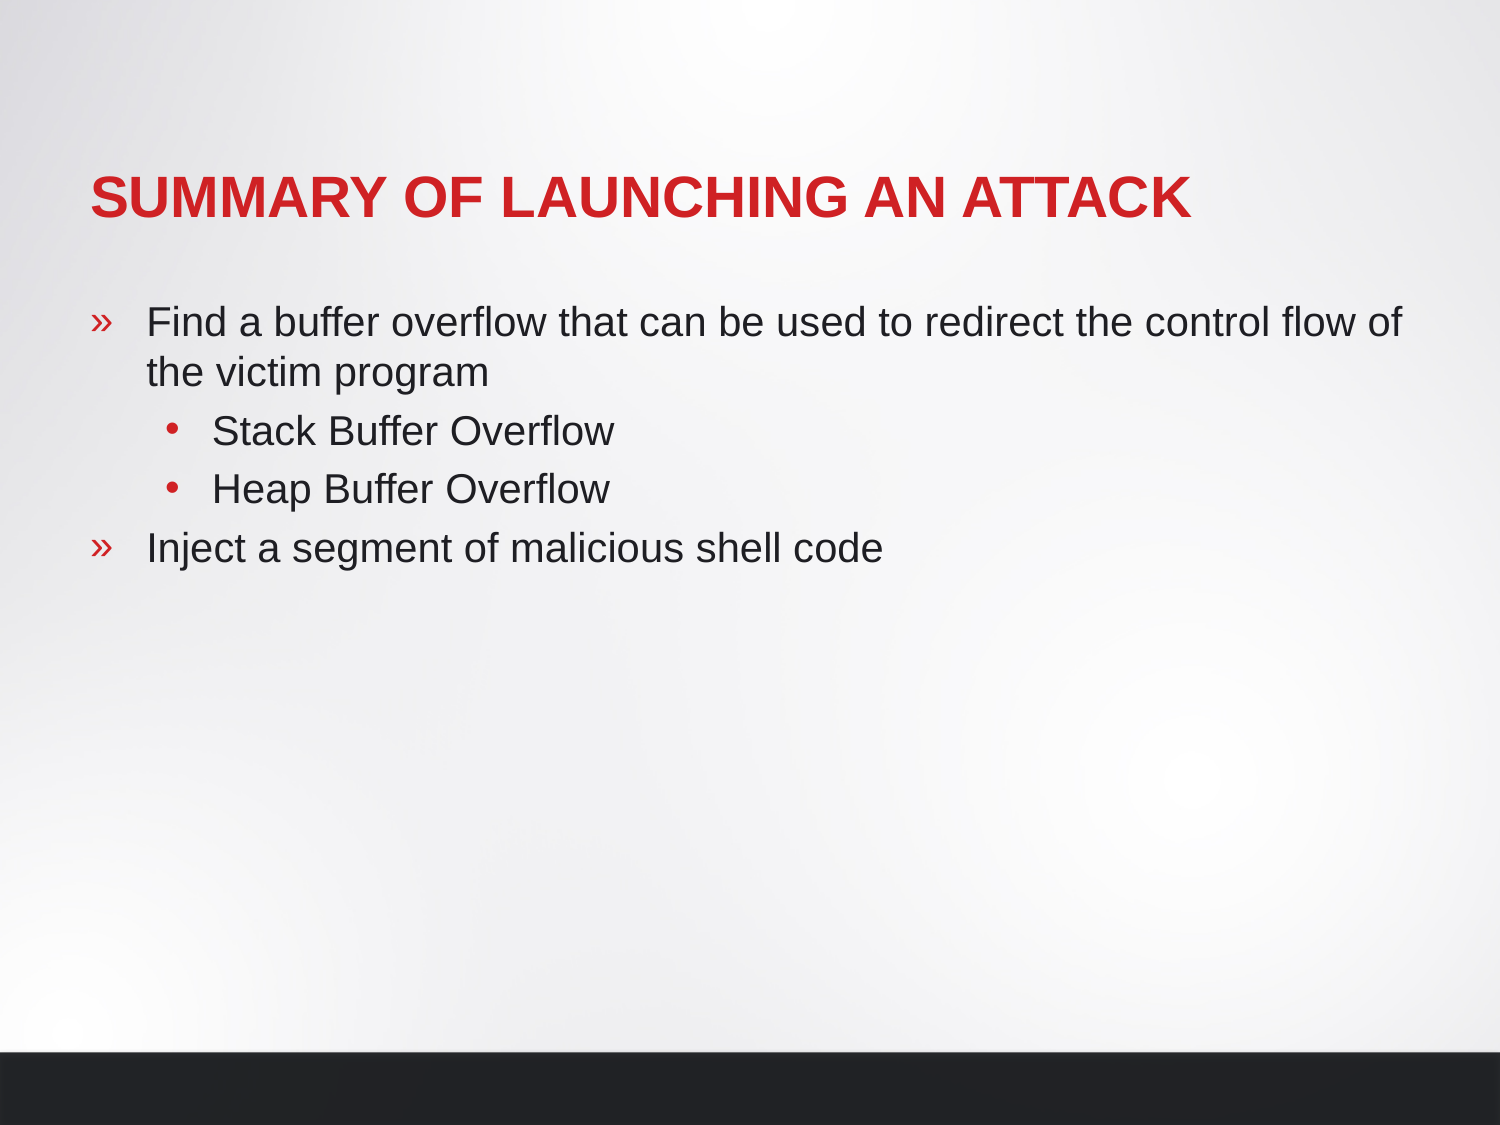

# Summary of Launching An Attack
Find a buffer overflow that can be used to redirect the control flow of the victim program
Stack Buffer Overflow
Heap Buffer Overflow
Inject a segment of malicious shell code